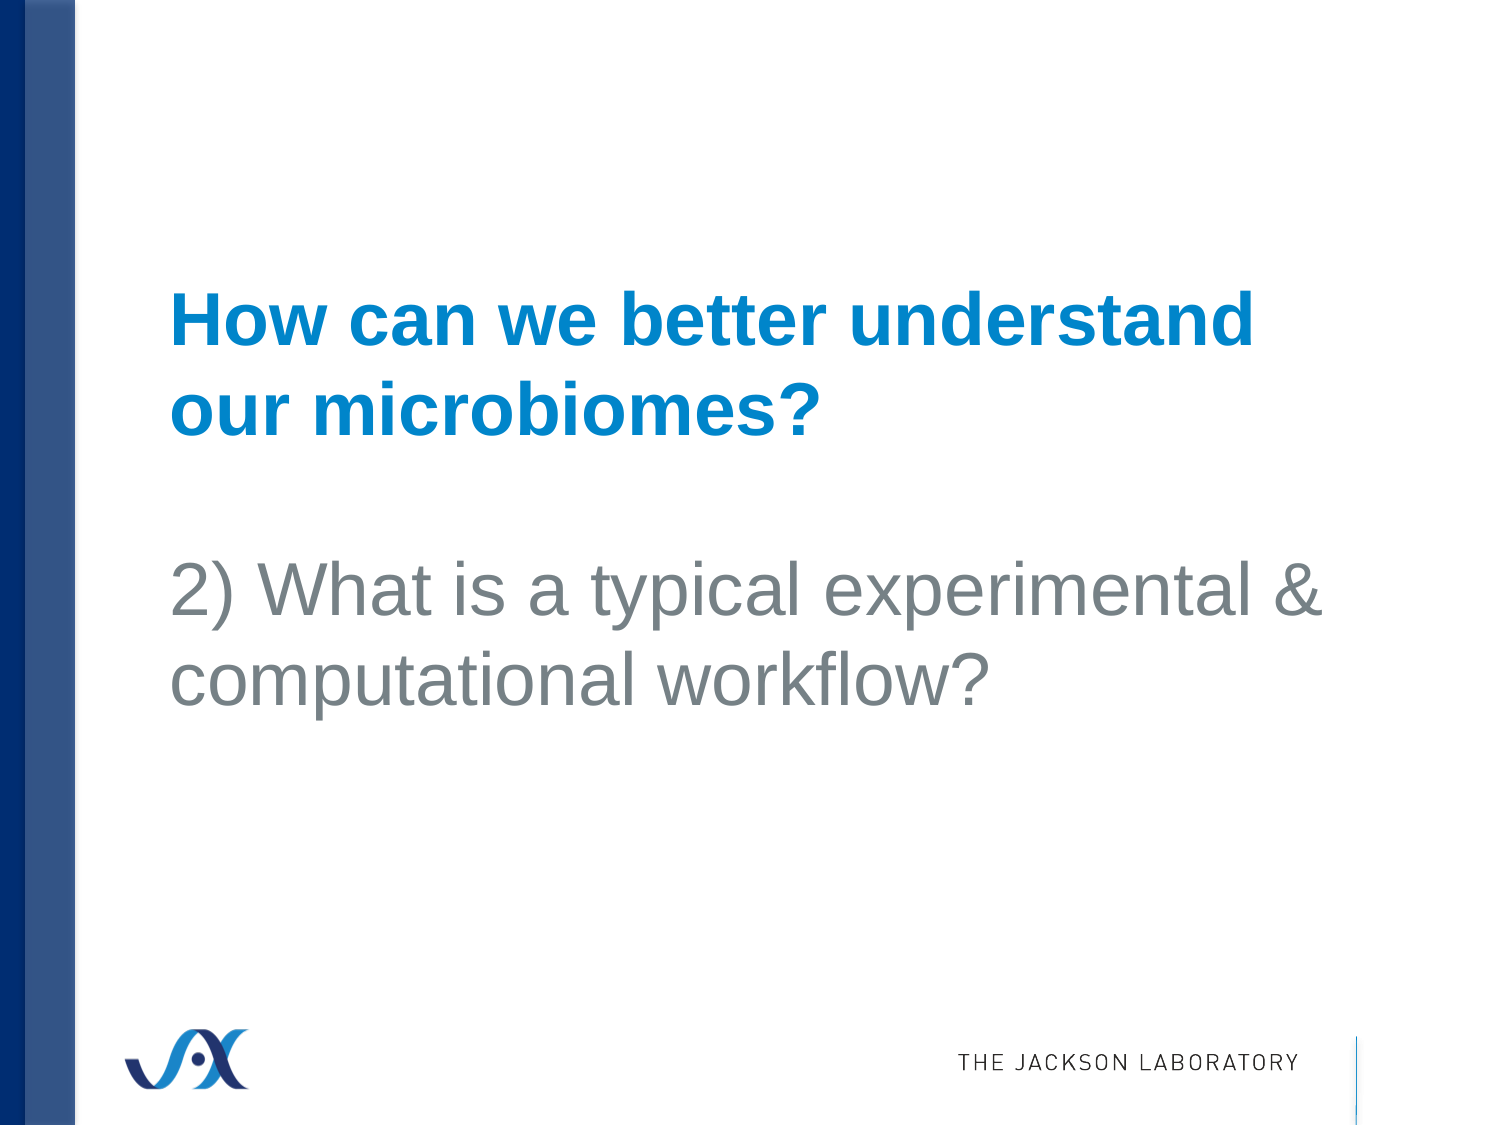

# How can we better understand our microbiomes? 2) What is a typical experimental & computational workflow?